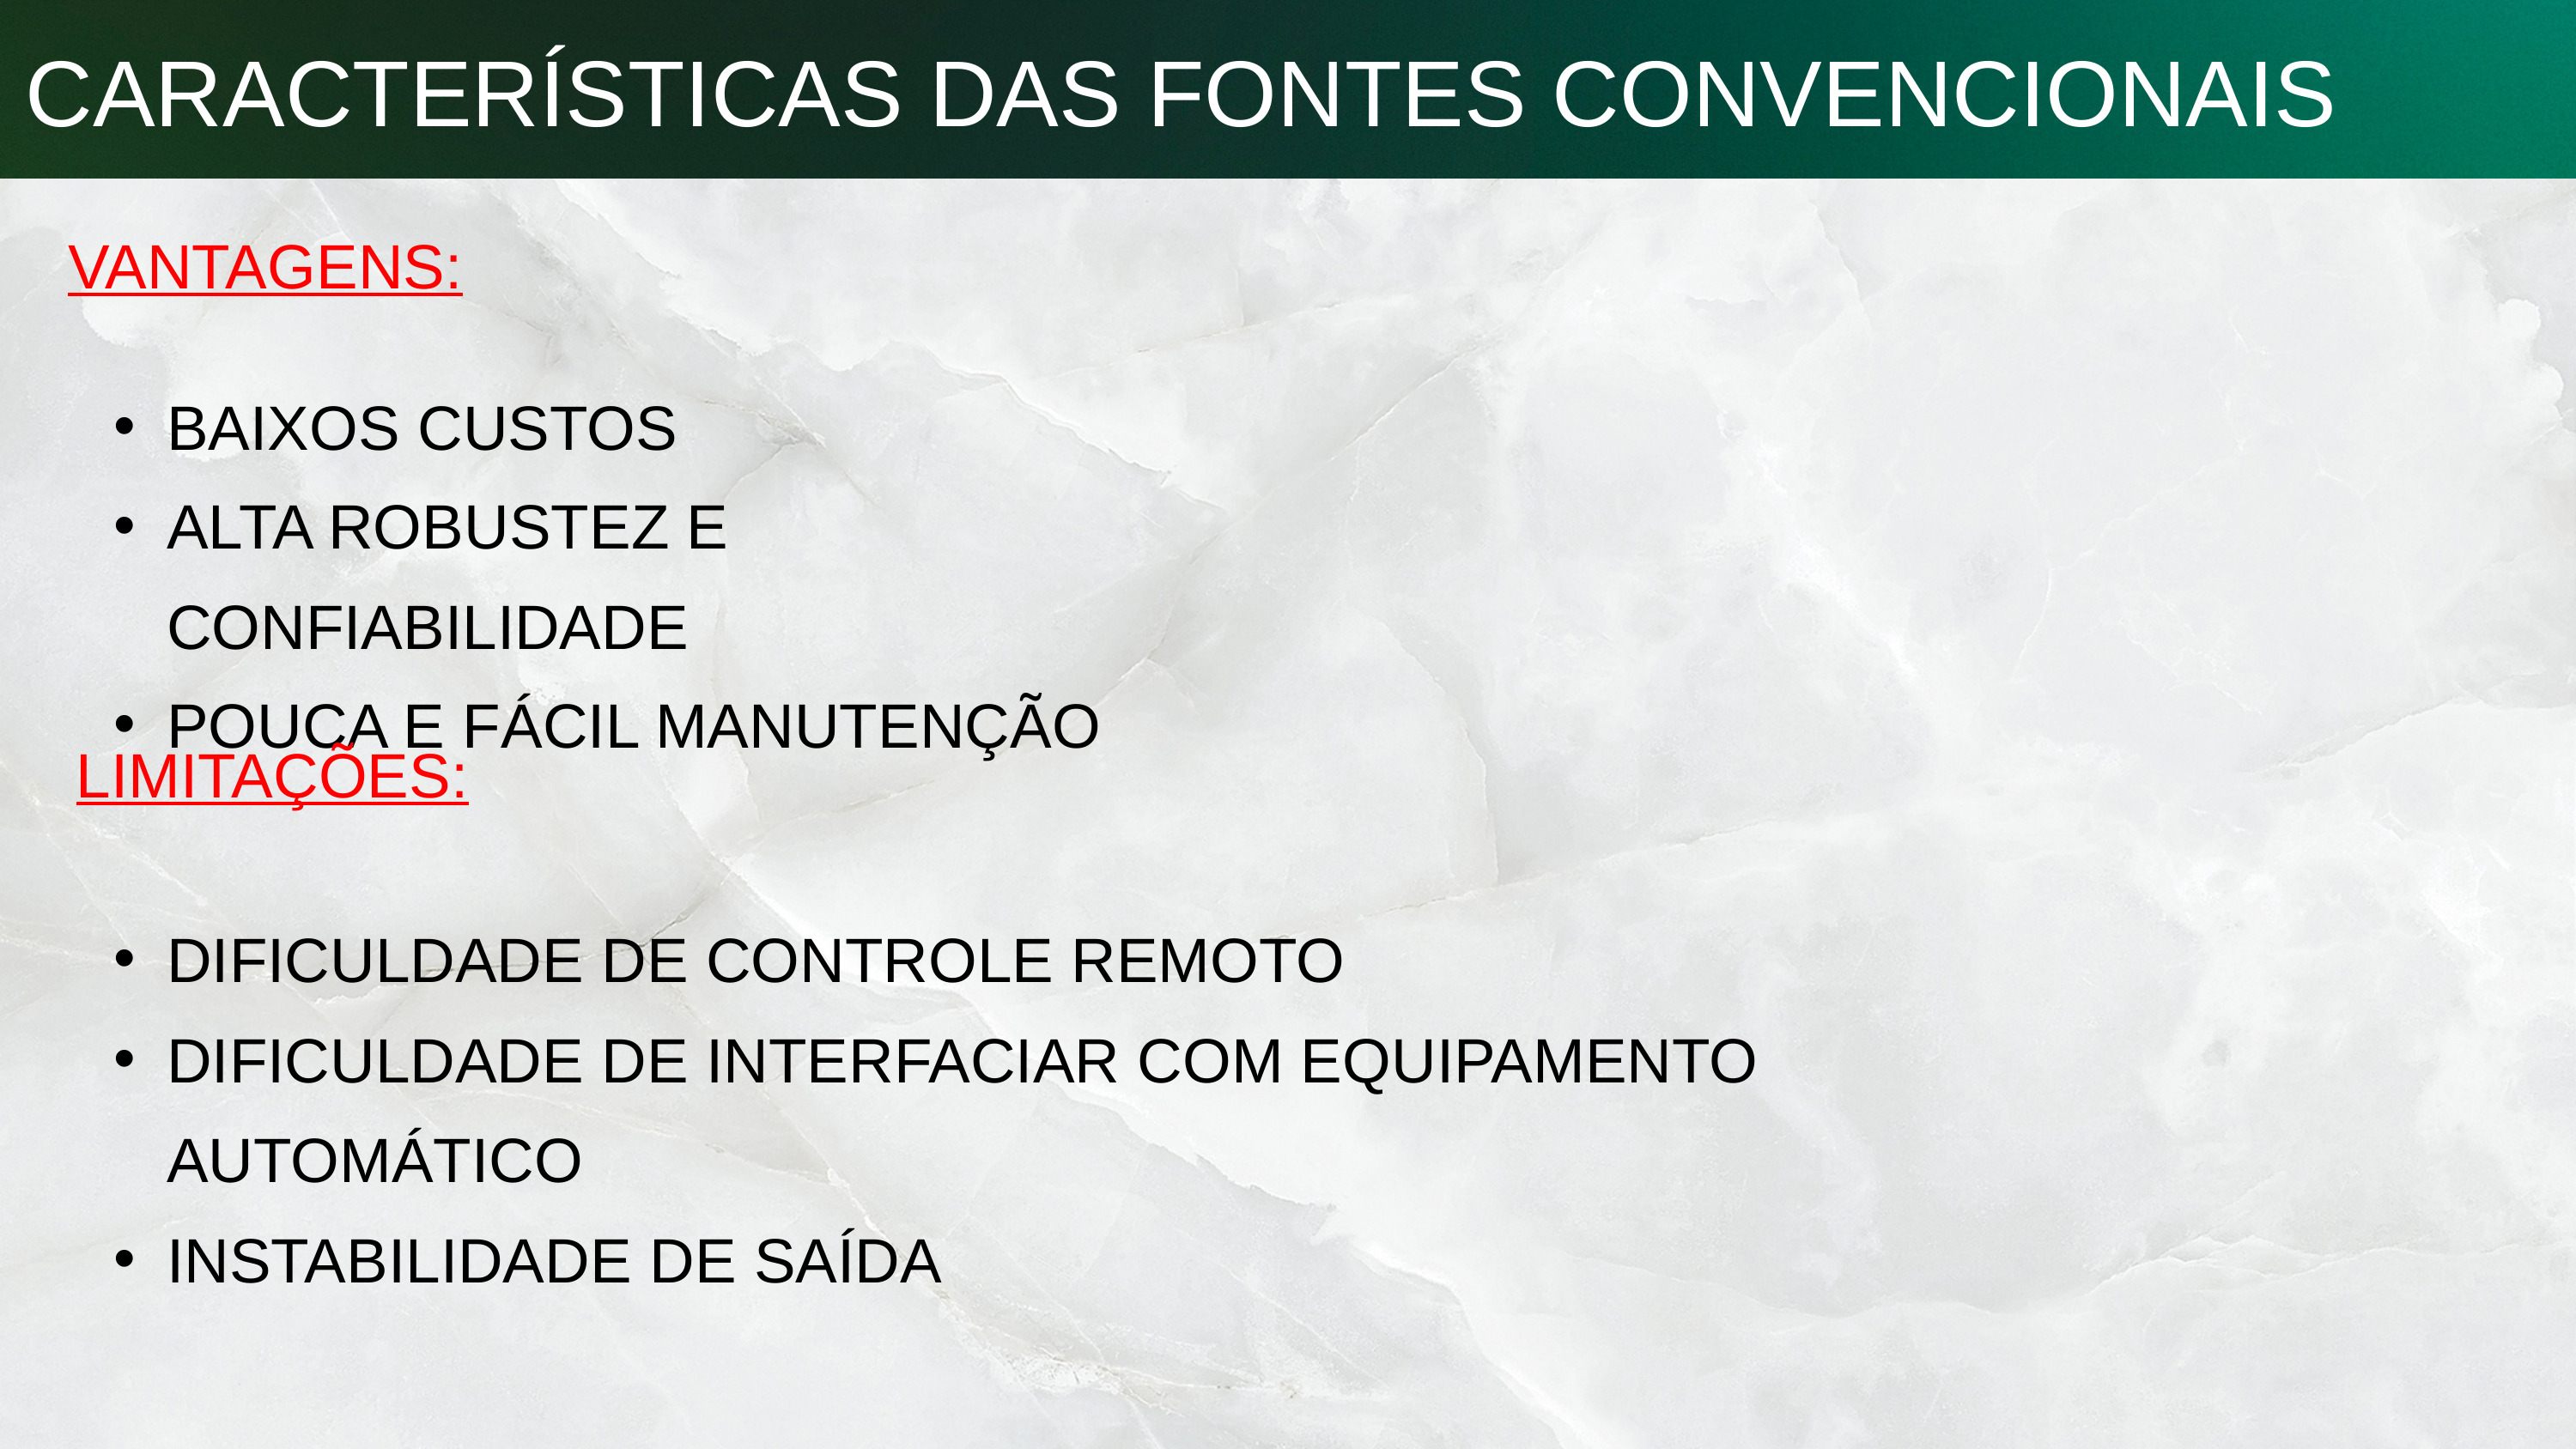

CARACTERÍSTICAS DAS FONTES CONVENCIONAIS
VANTAGENS:
BAIXOS CUSTOS
ALTA ROBUSTEZ E CONFIABILIDADE
POUCA E FÁCIL MANUTENÇÃO
LIMITAÇÕES:
DIFICULDADE DE CONTROLE REMOTO
DIFICULDADE DE INTERFACIAR COM EQUIPAMENTO AUTOMÁTICO
INSTABILIDADE DE SAÍDA